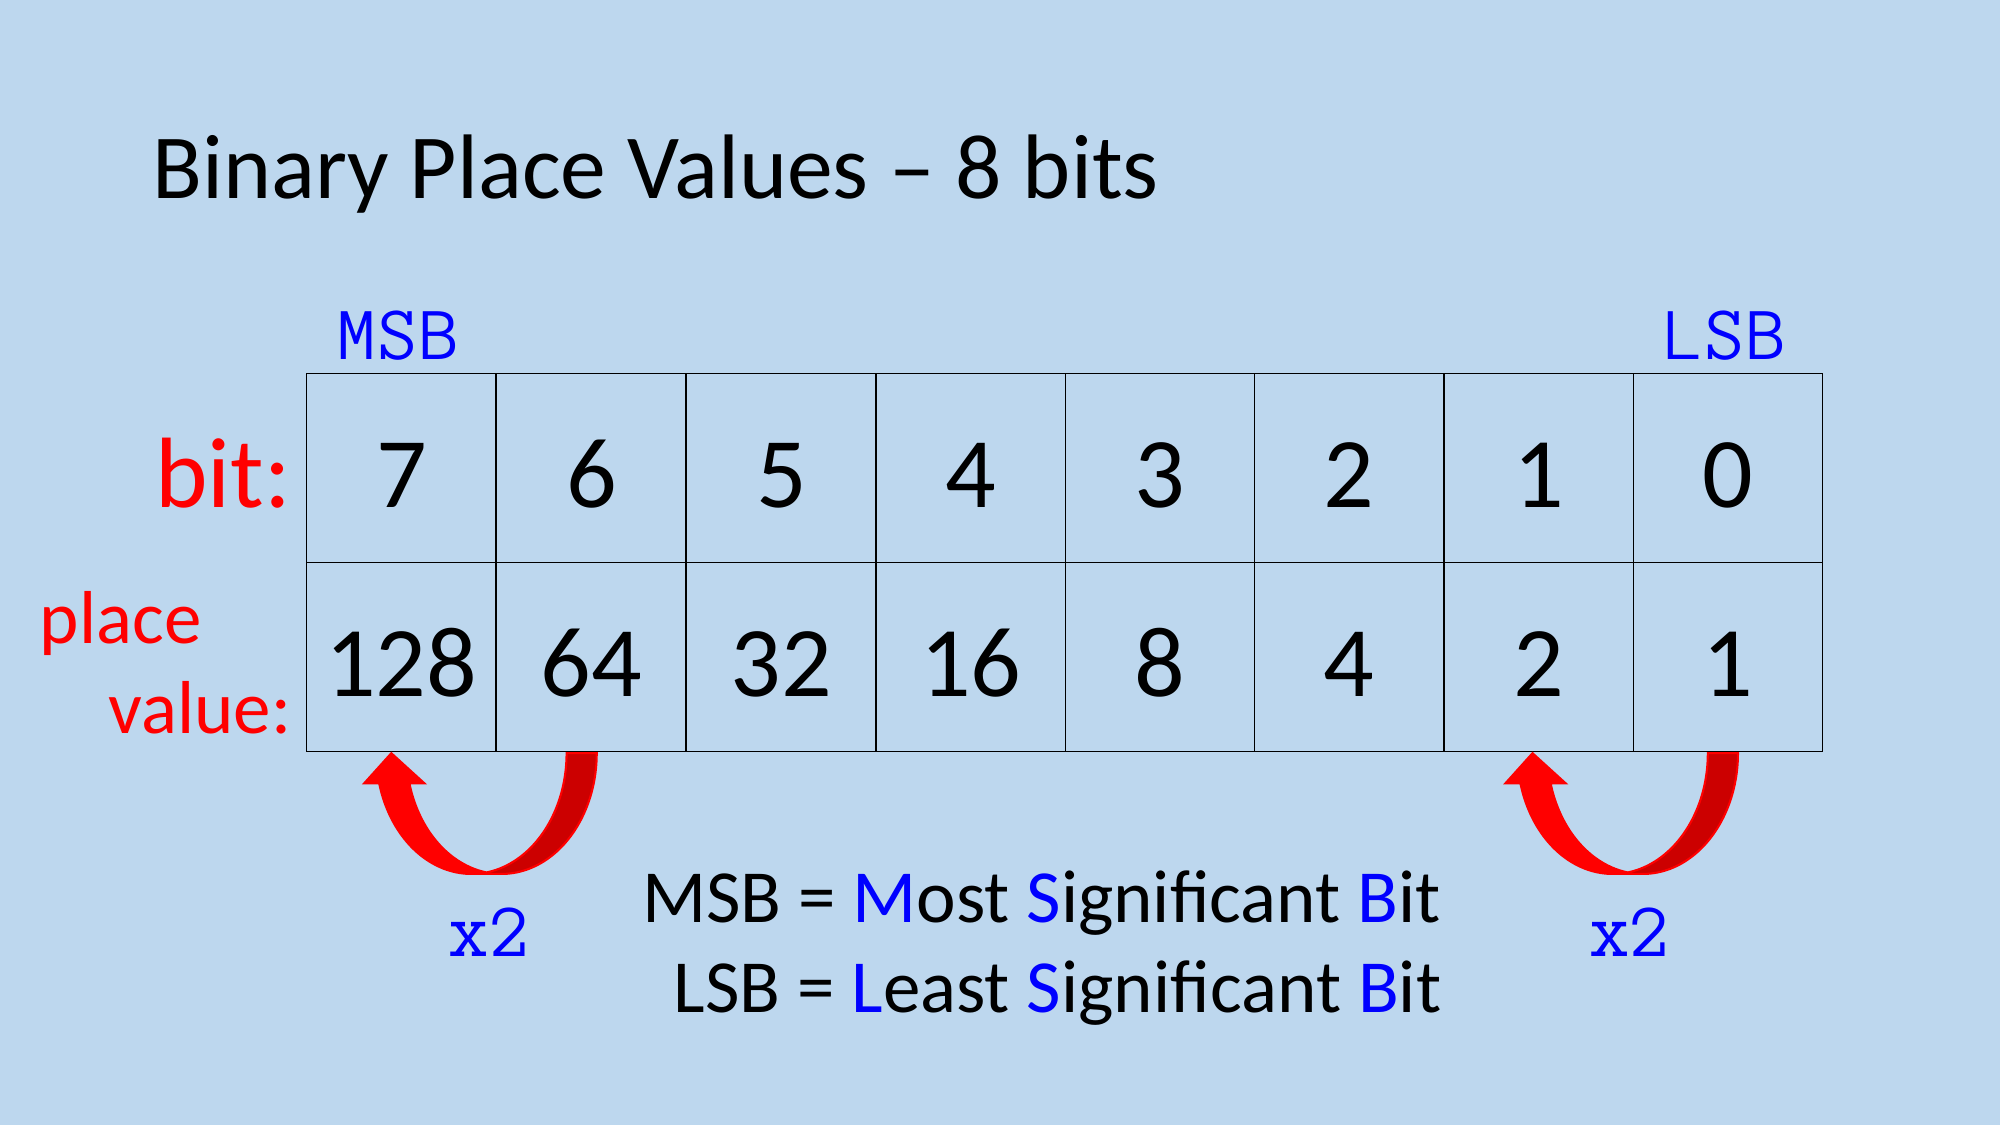

# Binary Place Values – 8 bits
MSB
LSB
bit:
7
6
5
4
3
2
1
0
128
64
32
16
8
4
2
1
place
value:

MSB = Most Significant Bit
LSB = Least Significant Bit
x2
x2